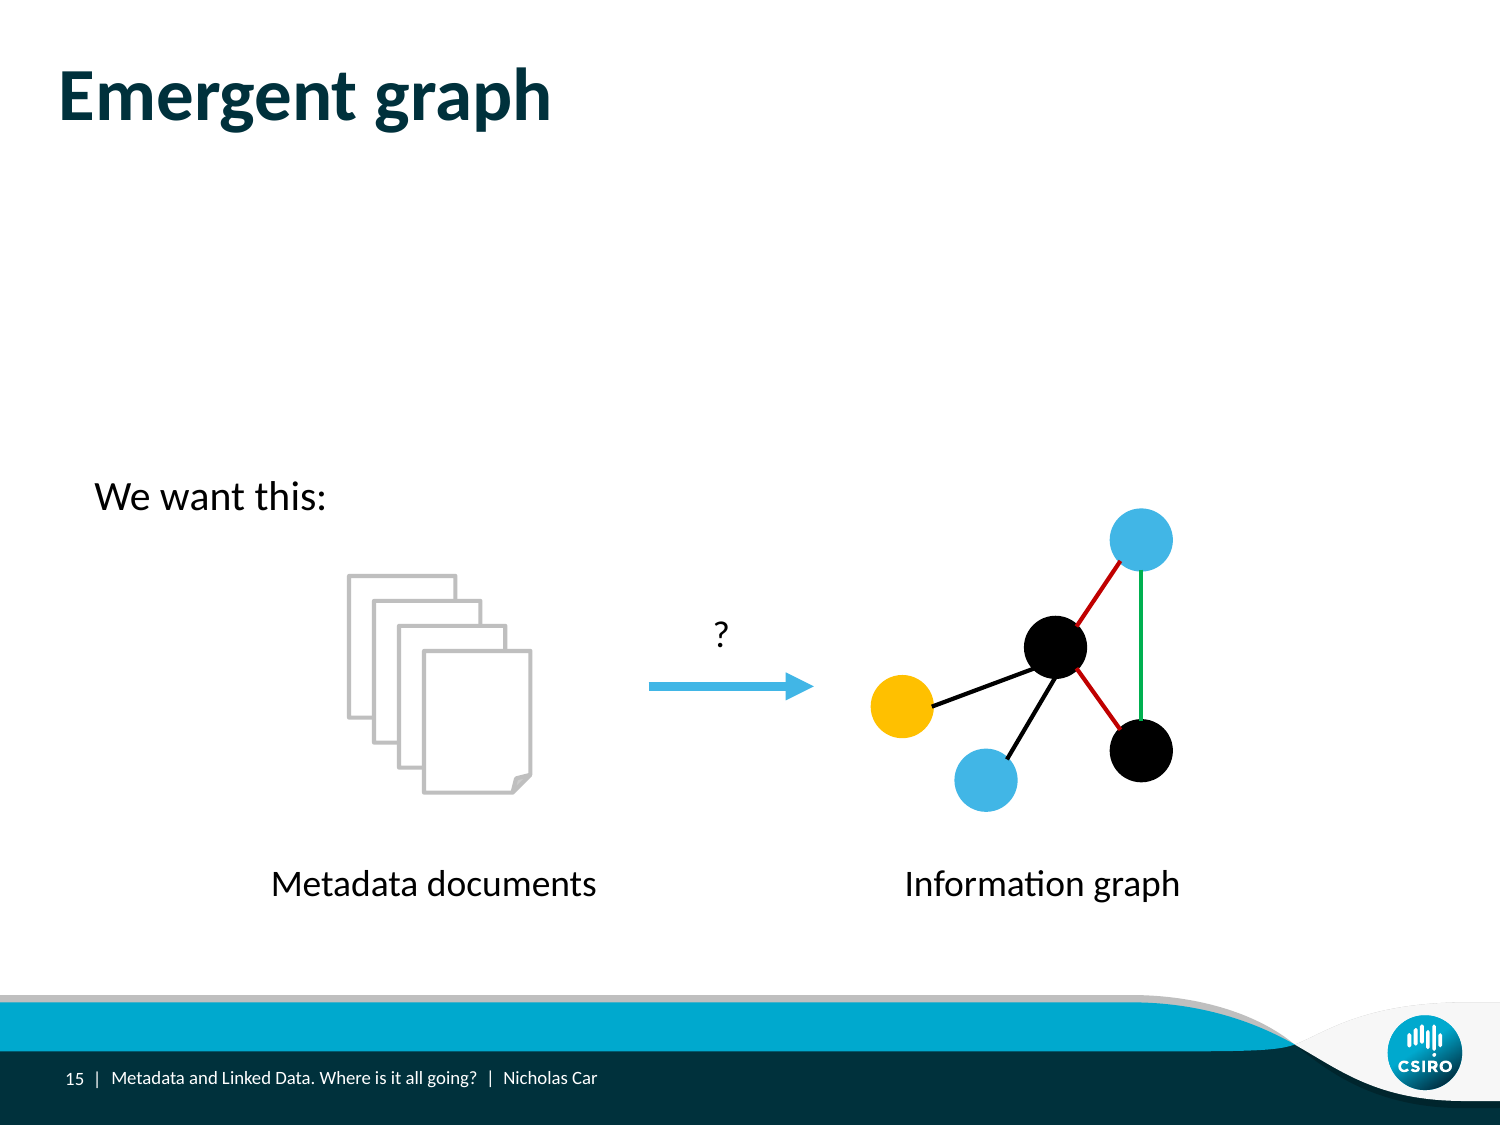

# Emergent graph
Tighten up parts of the standard for particular purposes
Implement things for an entire community - ANZ
Cater for an “emergent graph”

We want this:

?

Metadata documents
Information graph
15  |
Metadata and Linked Data. Where is it all going?  |  Nicholas Car